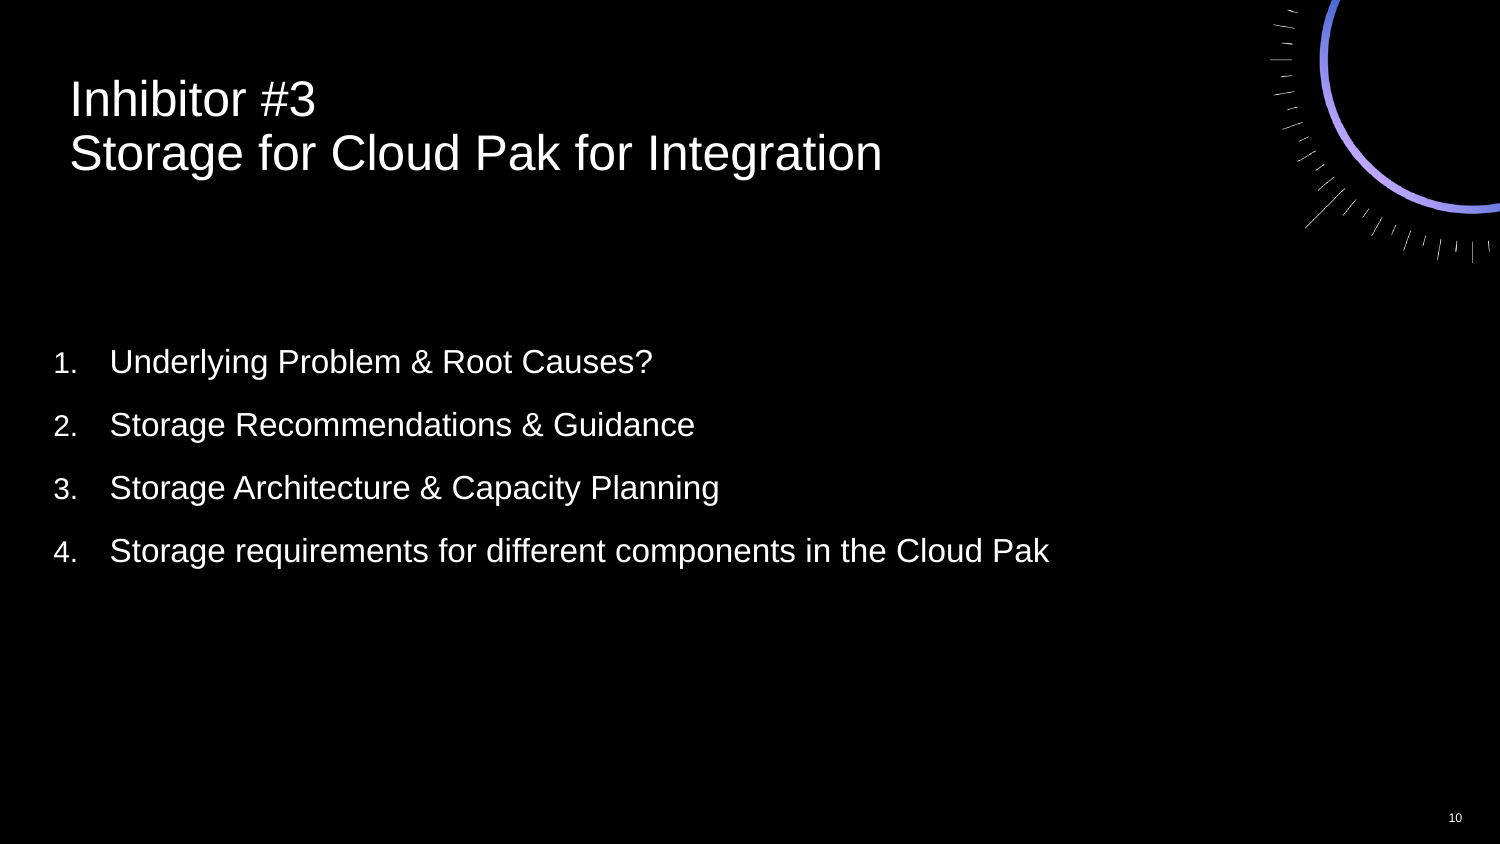

Inhibitor #3
Storage for Cloud Pak for Integration
Underlying Problem & Root Causes?
Storage Recommendations & Guidance
Storage Architecture & Capacity Planning
Storage requirements for different components in the Cloud Pak
10